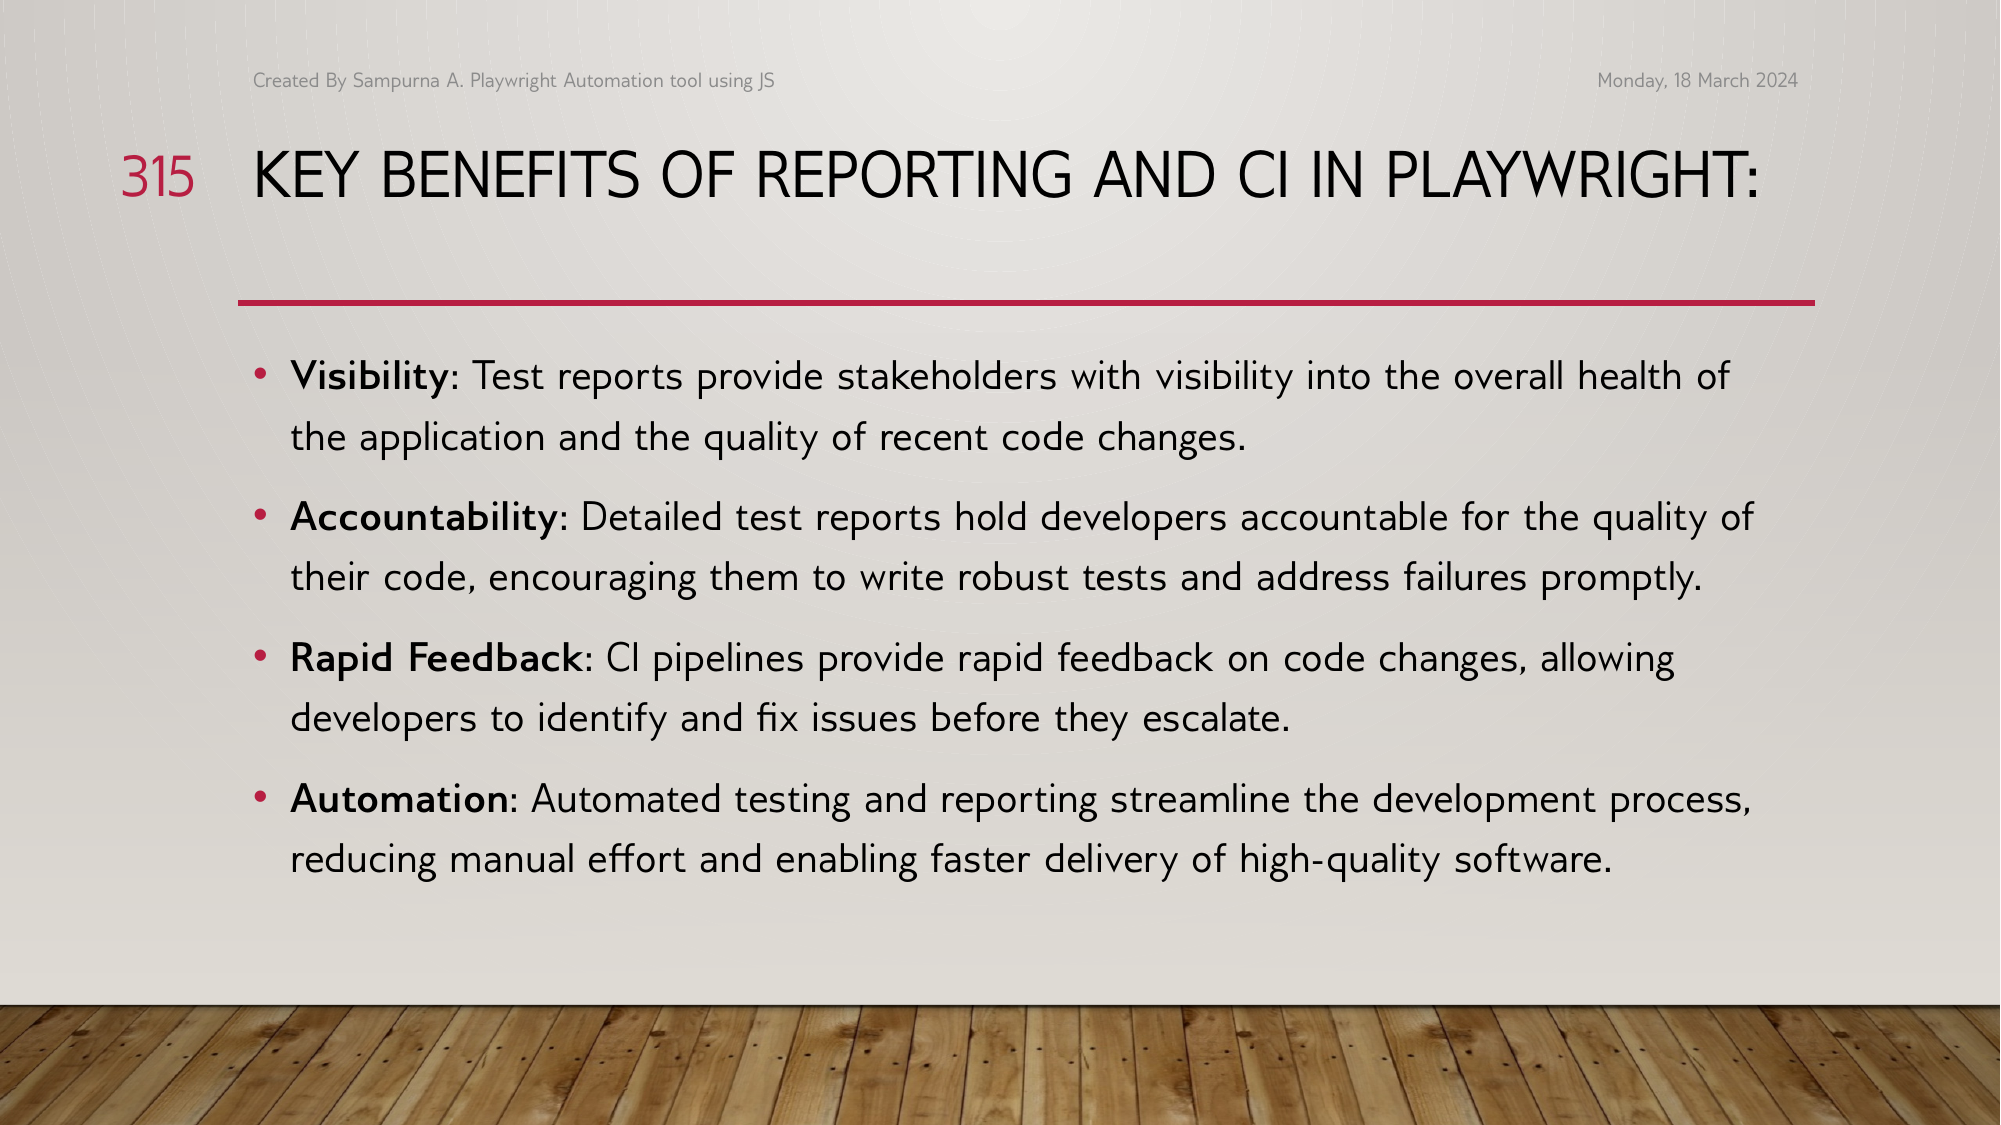

Created By Sampurna A. Playwright Automation tool using JS
Monday, 18 March 2024
315
# Key Benefits of Reporting and CI in Playwright:
Visibility: Test reports provide stakeholders with visibility into the overall health of the application and the quality of recent code changes.
Accountability: Detailed test reports hold developers accountable for the quality of their code, encouraging them to write robust tests and address failures promptly.
Rapid Feedback: CI pipelines provide rapid feedback on code changes, allowing developers to identify and fix issues before they escalate.
Automation: Automated testing and reporting streamline the development process, reducing manual effort and enabling faster delivery of high-quality software.